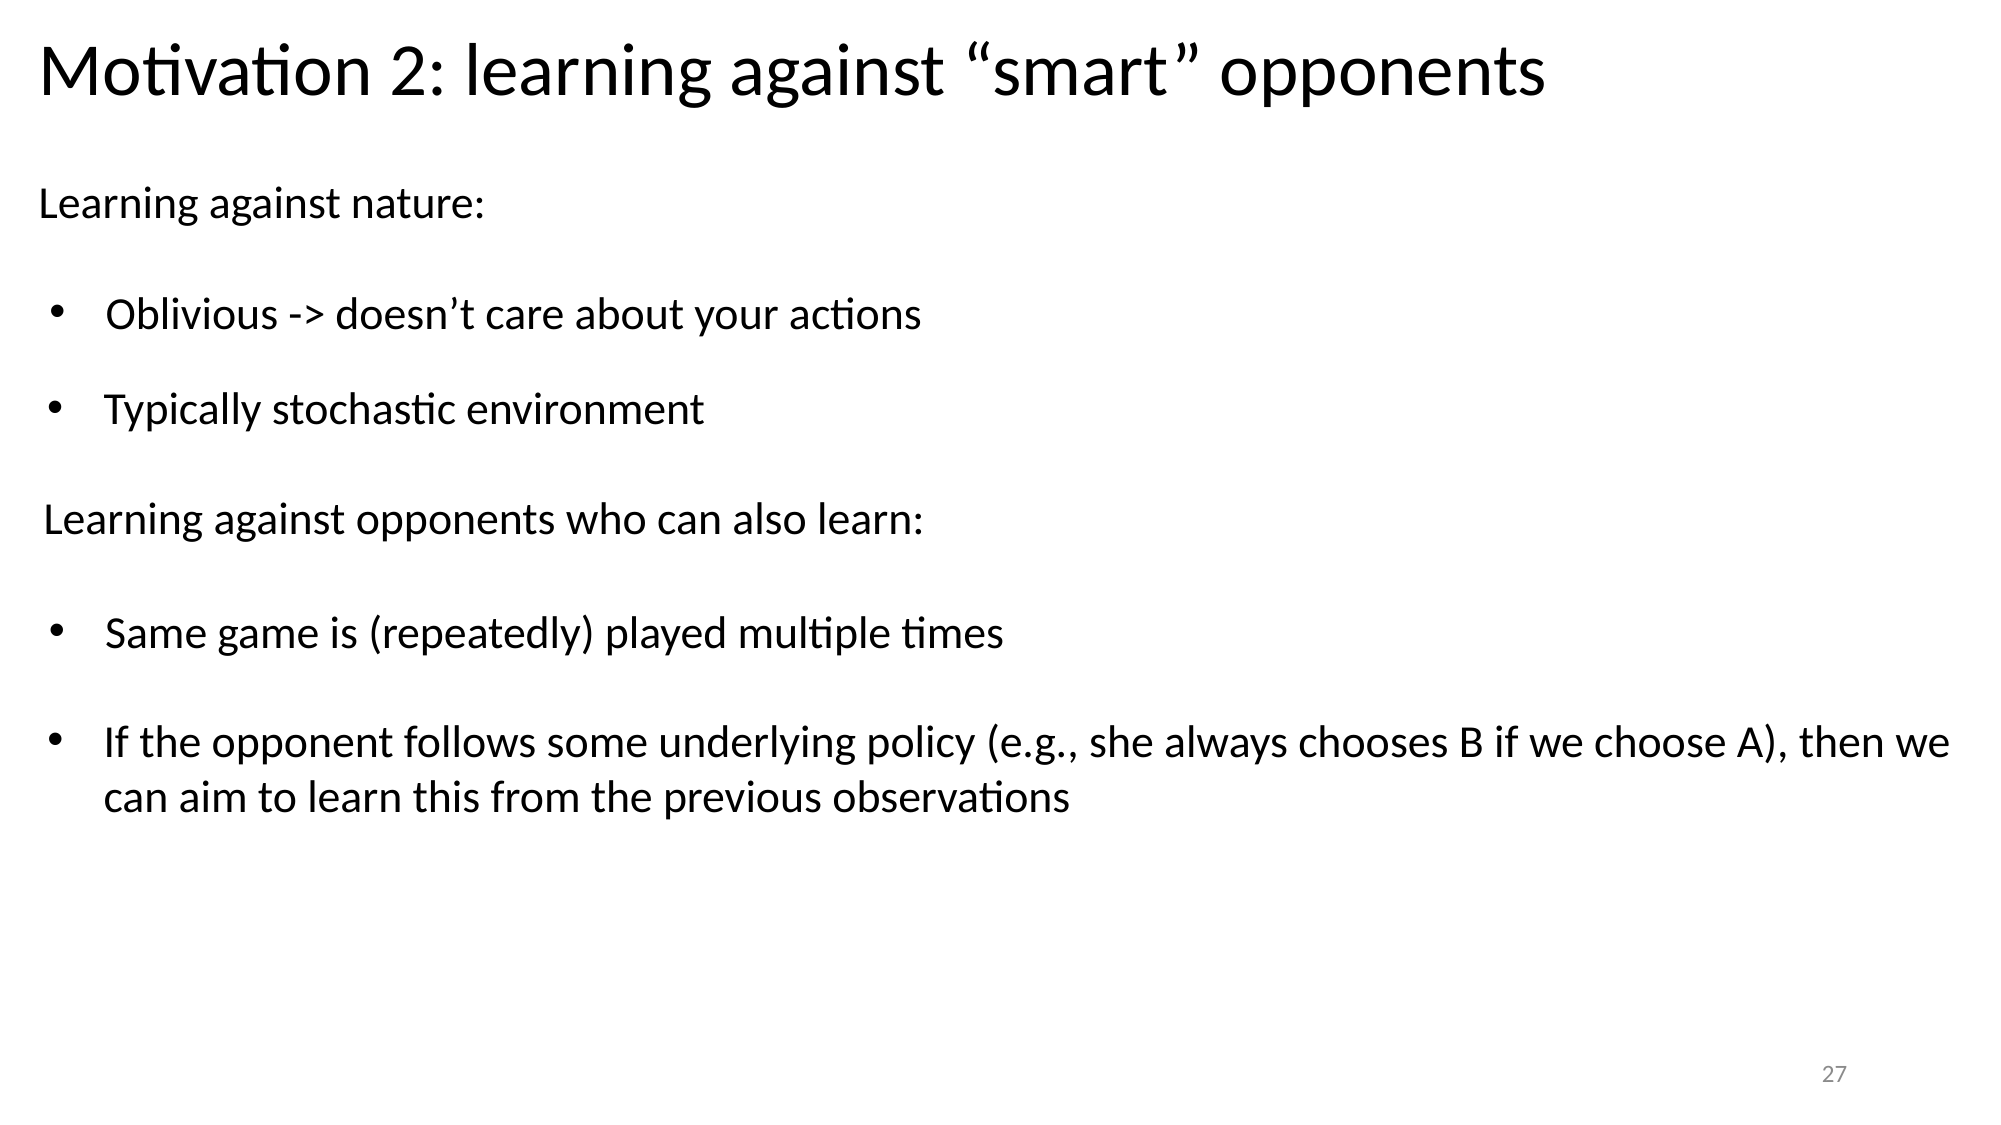

# Motivation 2: learning against “smart” opponents
Learning against nature:
Oblivious -> doesn’t care about your actions
Typically stochastic environment
Learning against opponents who can also learn:
Same game is (repeatedly) played multiple times
If the opponent follows some underlying policy (e.g., she always chooses B if we choose A), then we can aim to learn this from the previous observations
27